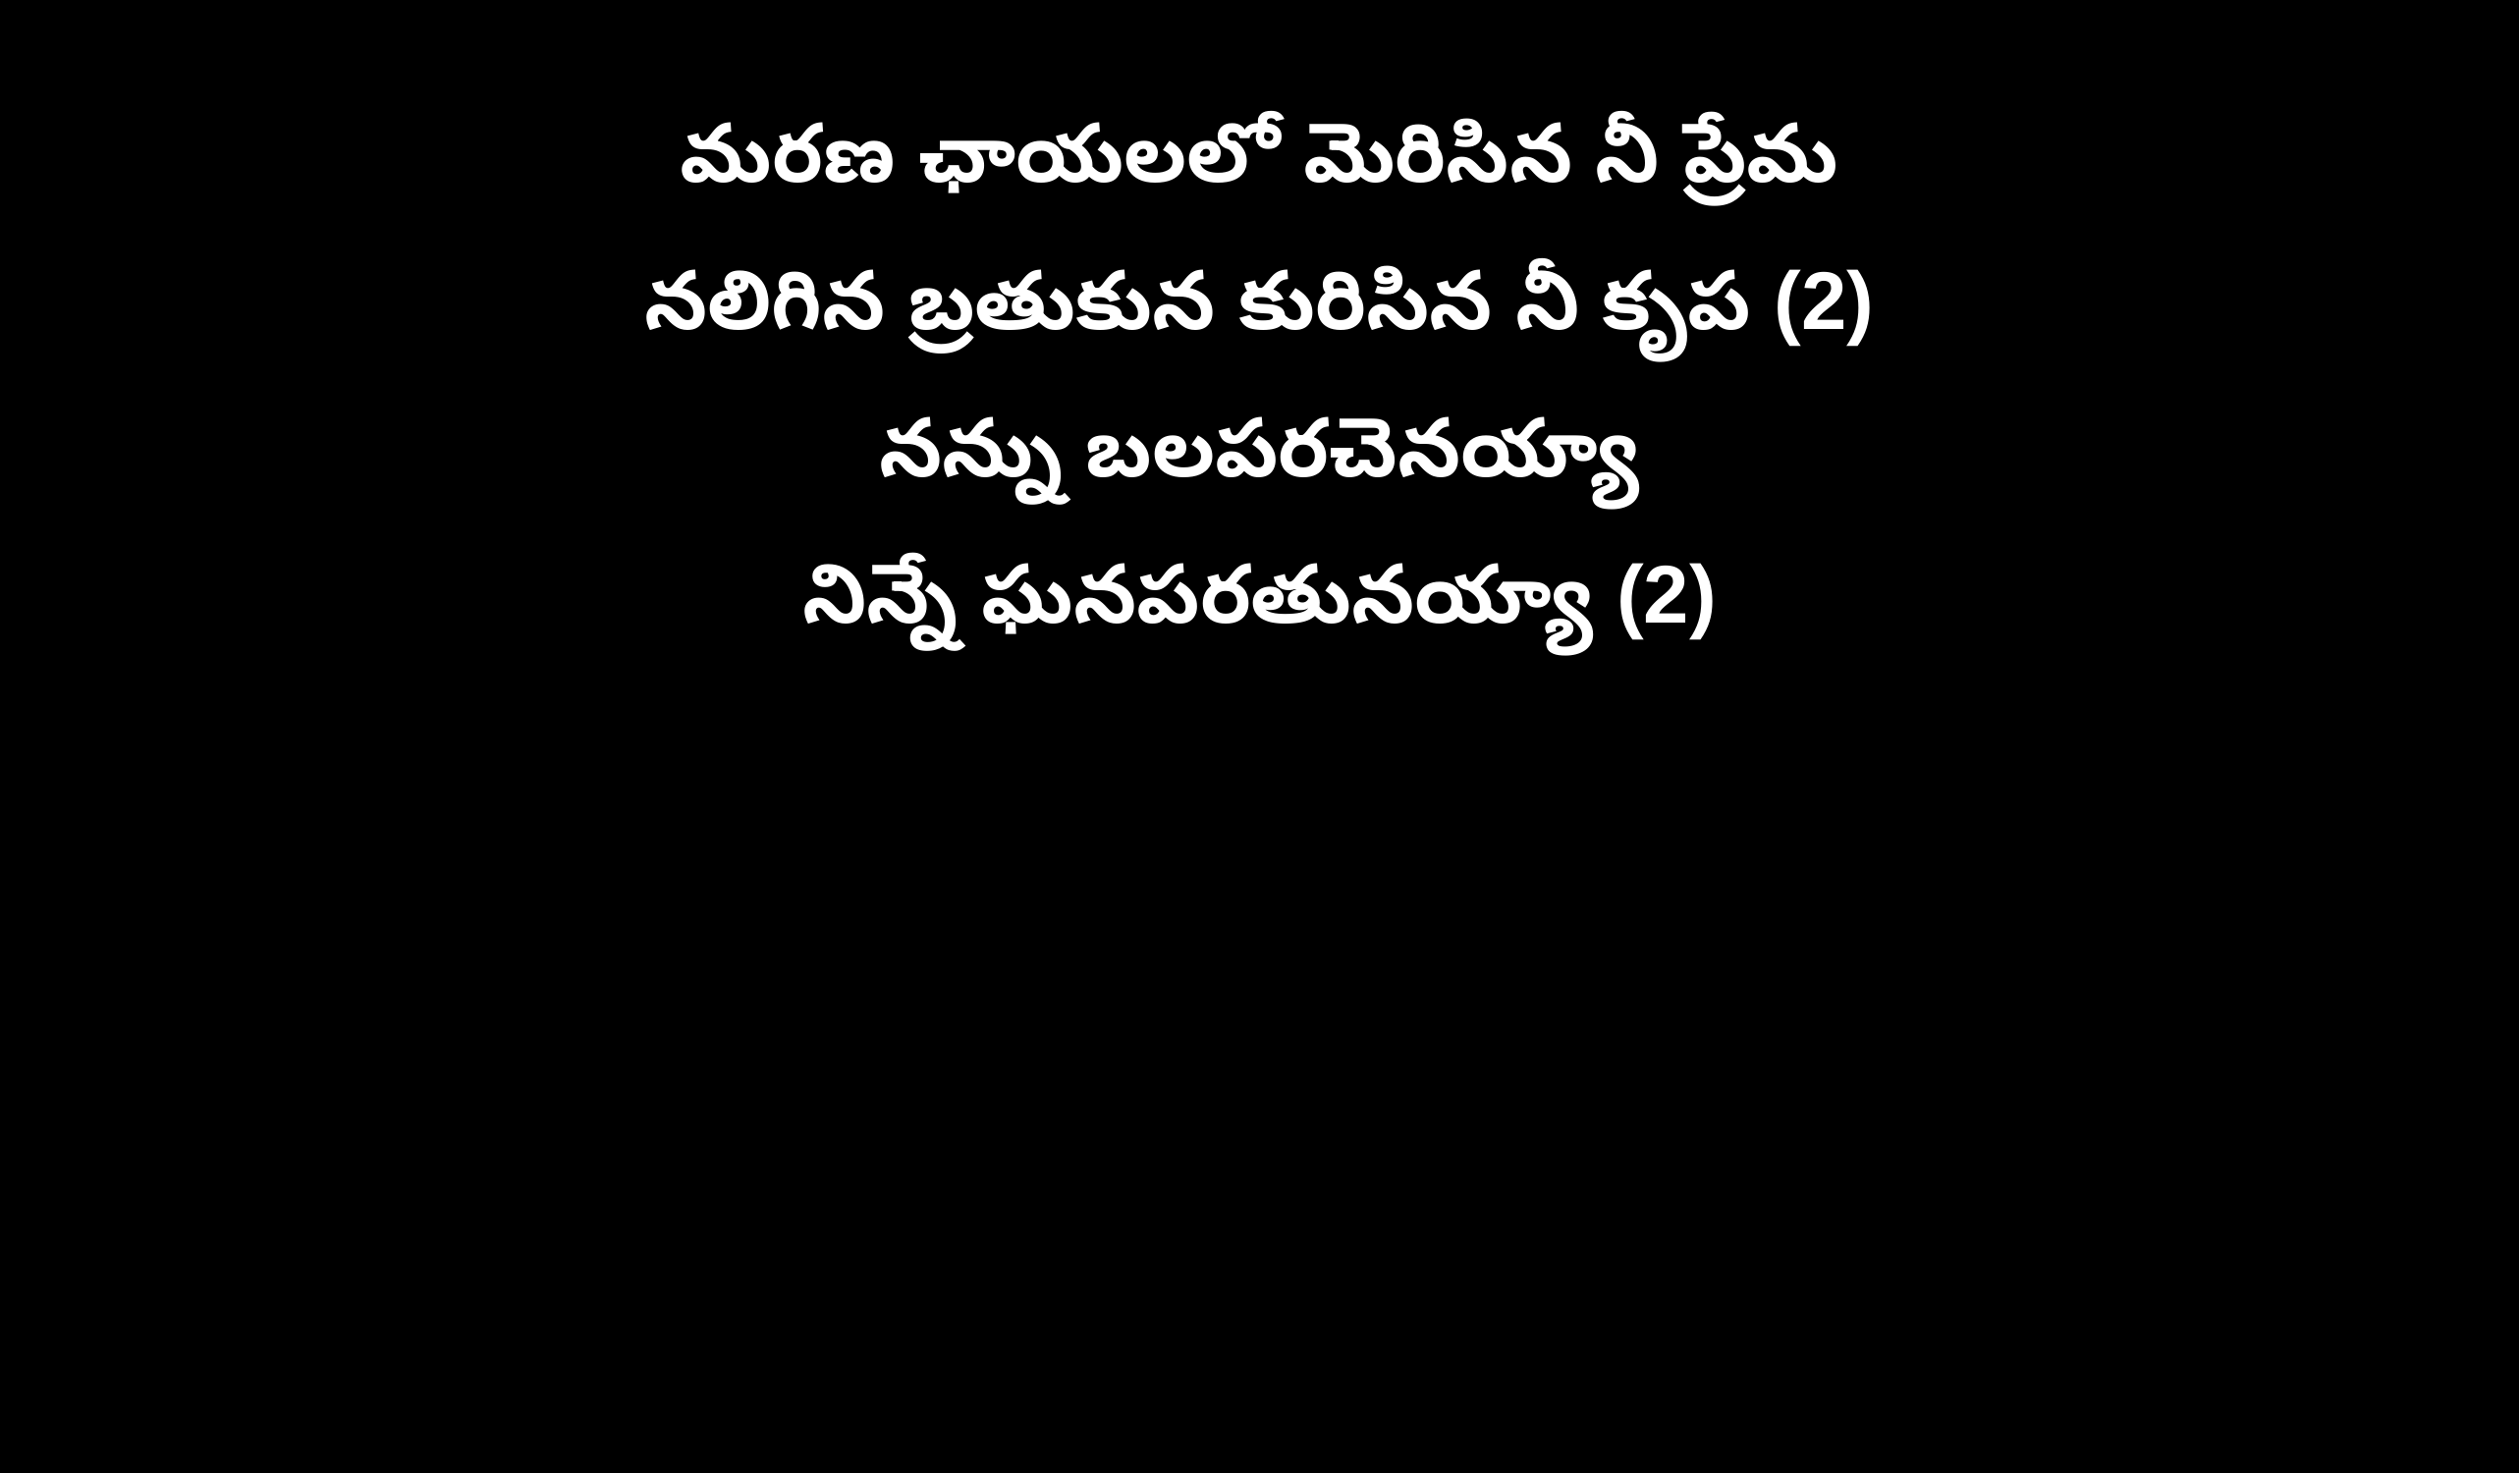

మరణ ఛాయలలో మెరిసిన నీ ప్రేమ
నలిగిన బ్రతుకున కురిసిన నీ కృప (2)
నన్ను బలపరచెనయ్యా
నిన్నే ఘనపరతునయ్యా (2)